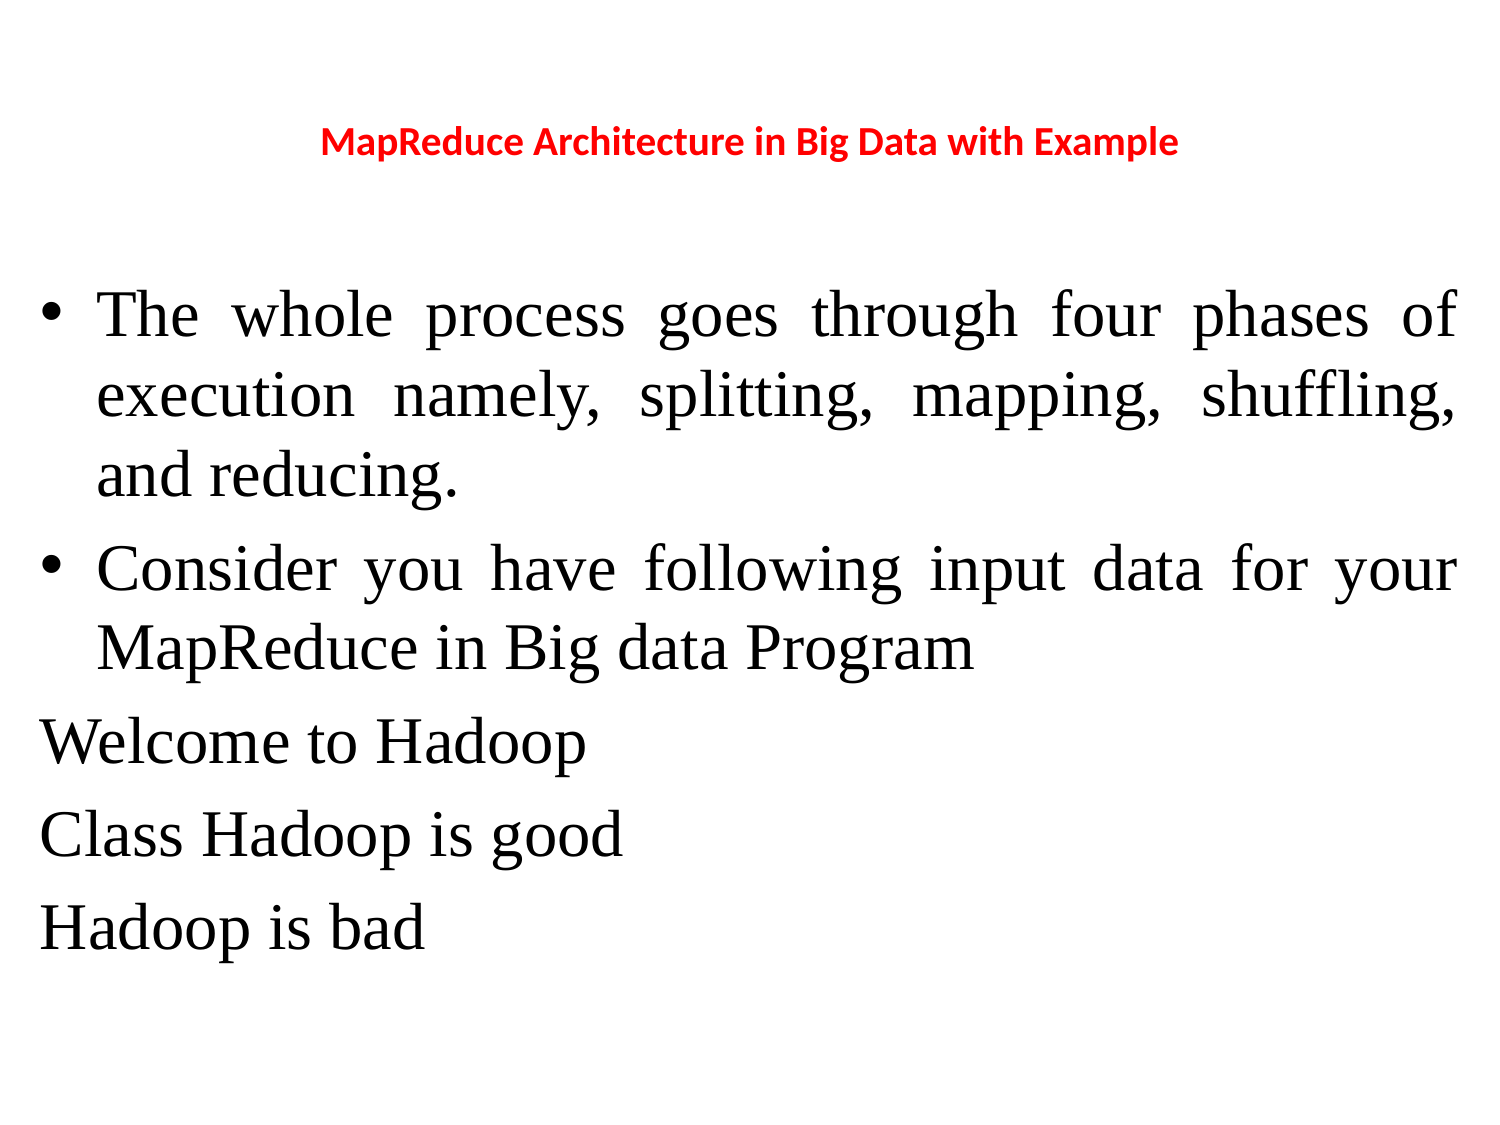

# MapReduce Architecture in Big Data with Example
The whole process goes through four phases of execution namely, splitting, mapping, shuffling, and reducing.
Consider you have following input data for your MapReduce in Big data Program
Welcome to Hadoop
Class Hadoop is good
Hadoop is bad